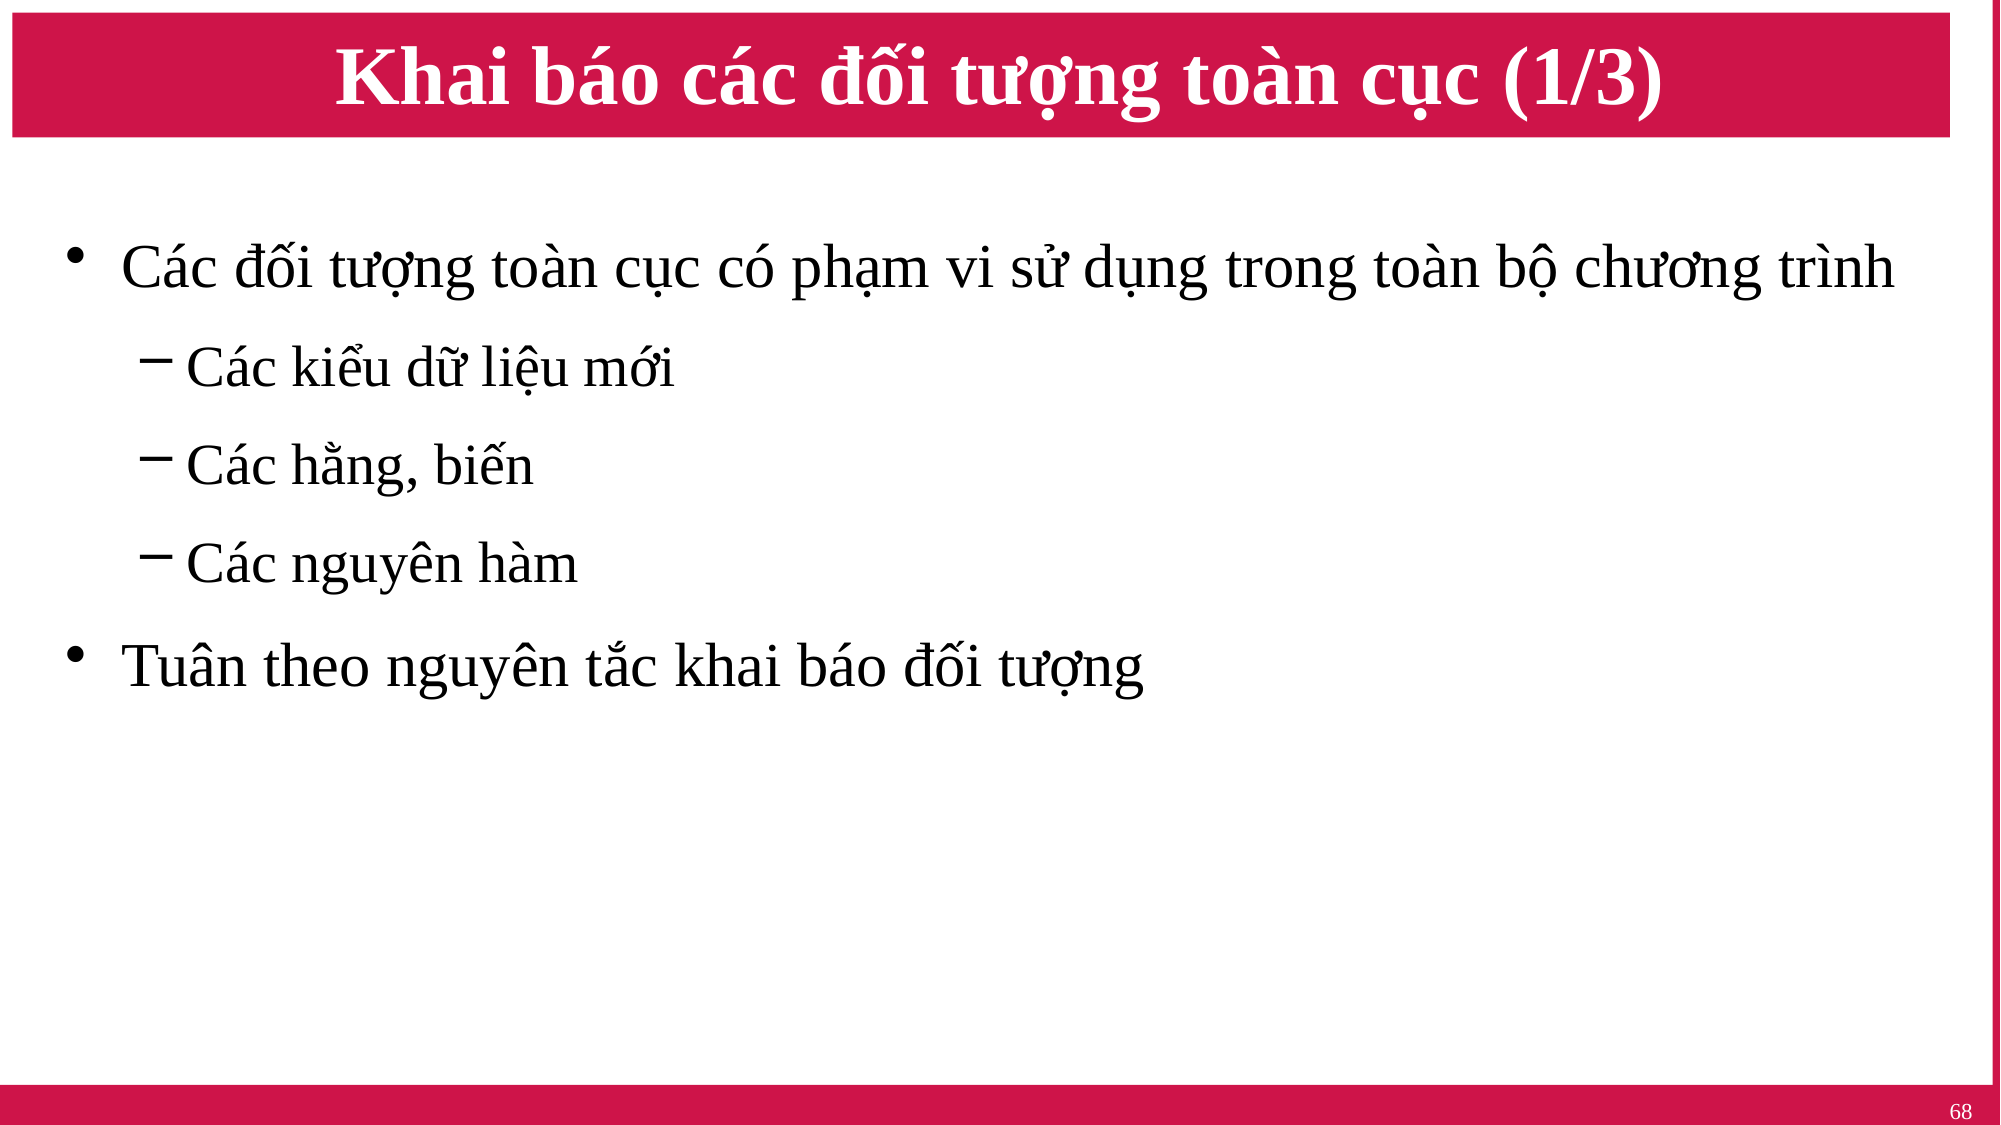

# Khai báo các đối tượng toàn cục (1/3)
Các đối tượng toàn cục có phạm vi sử dụng trong toàn bộ chương trình
Các kiểu dữ liệu mới
Các hằng, biến
Các nguyên hàm
Tuân theo nguyên tắc khai báo đối tượng
68